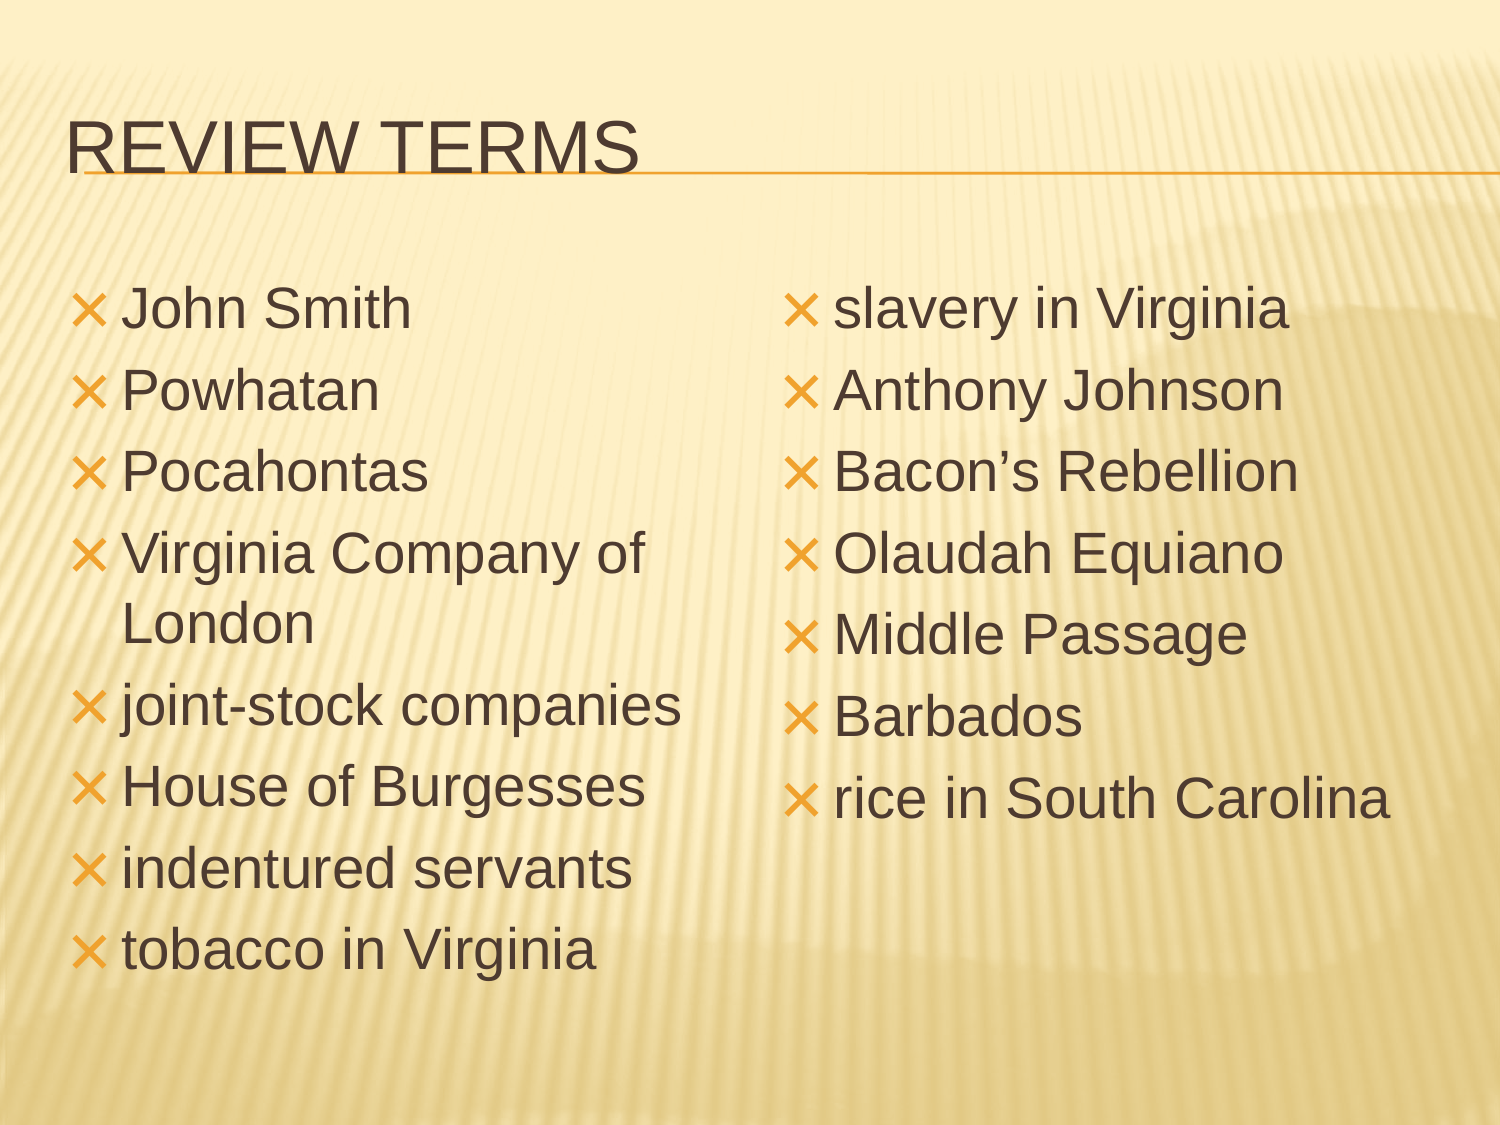

# REVIEW TERMS
John Smith
Powhatan
Pocahontas
Virginia Company of London
joint-stock companies
House of Burgesses
indentured servants
tobacco in Virginia

slavery in Virginia
Anthony Johnson
Bacon’s Rebellion
Olaudah Equiano
Middle Passage
Barbados
rice in South Carolina